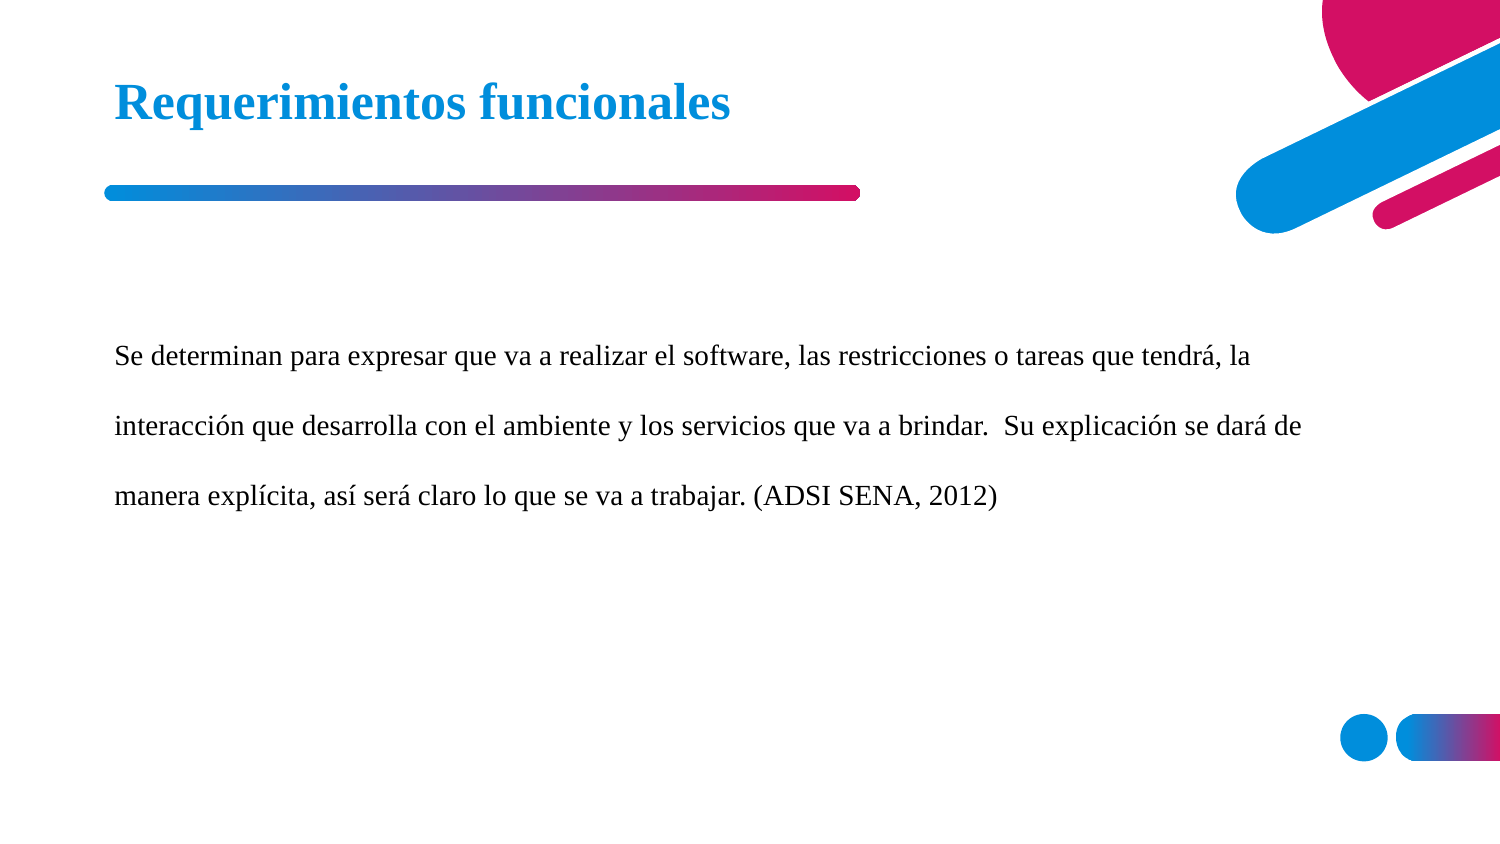

# Requerimientos funcionales
Se determinan para expresar que va a realizar el software, las restricciones o tareas que tendrá, la interacción que desarrolla con el ambiente y los servicios que va a brindar.  Su explicación se dará de manera explícita, así será claro lo que se va a trabajar. (ADSI SENA, 2012)